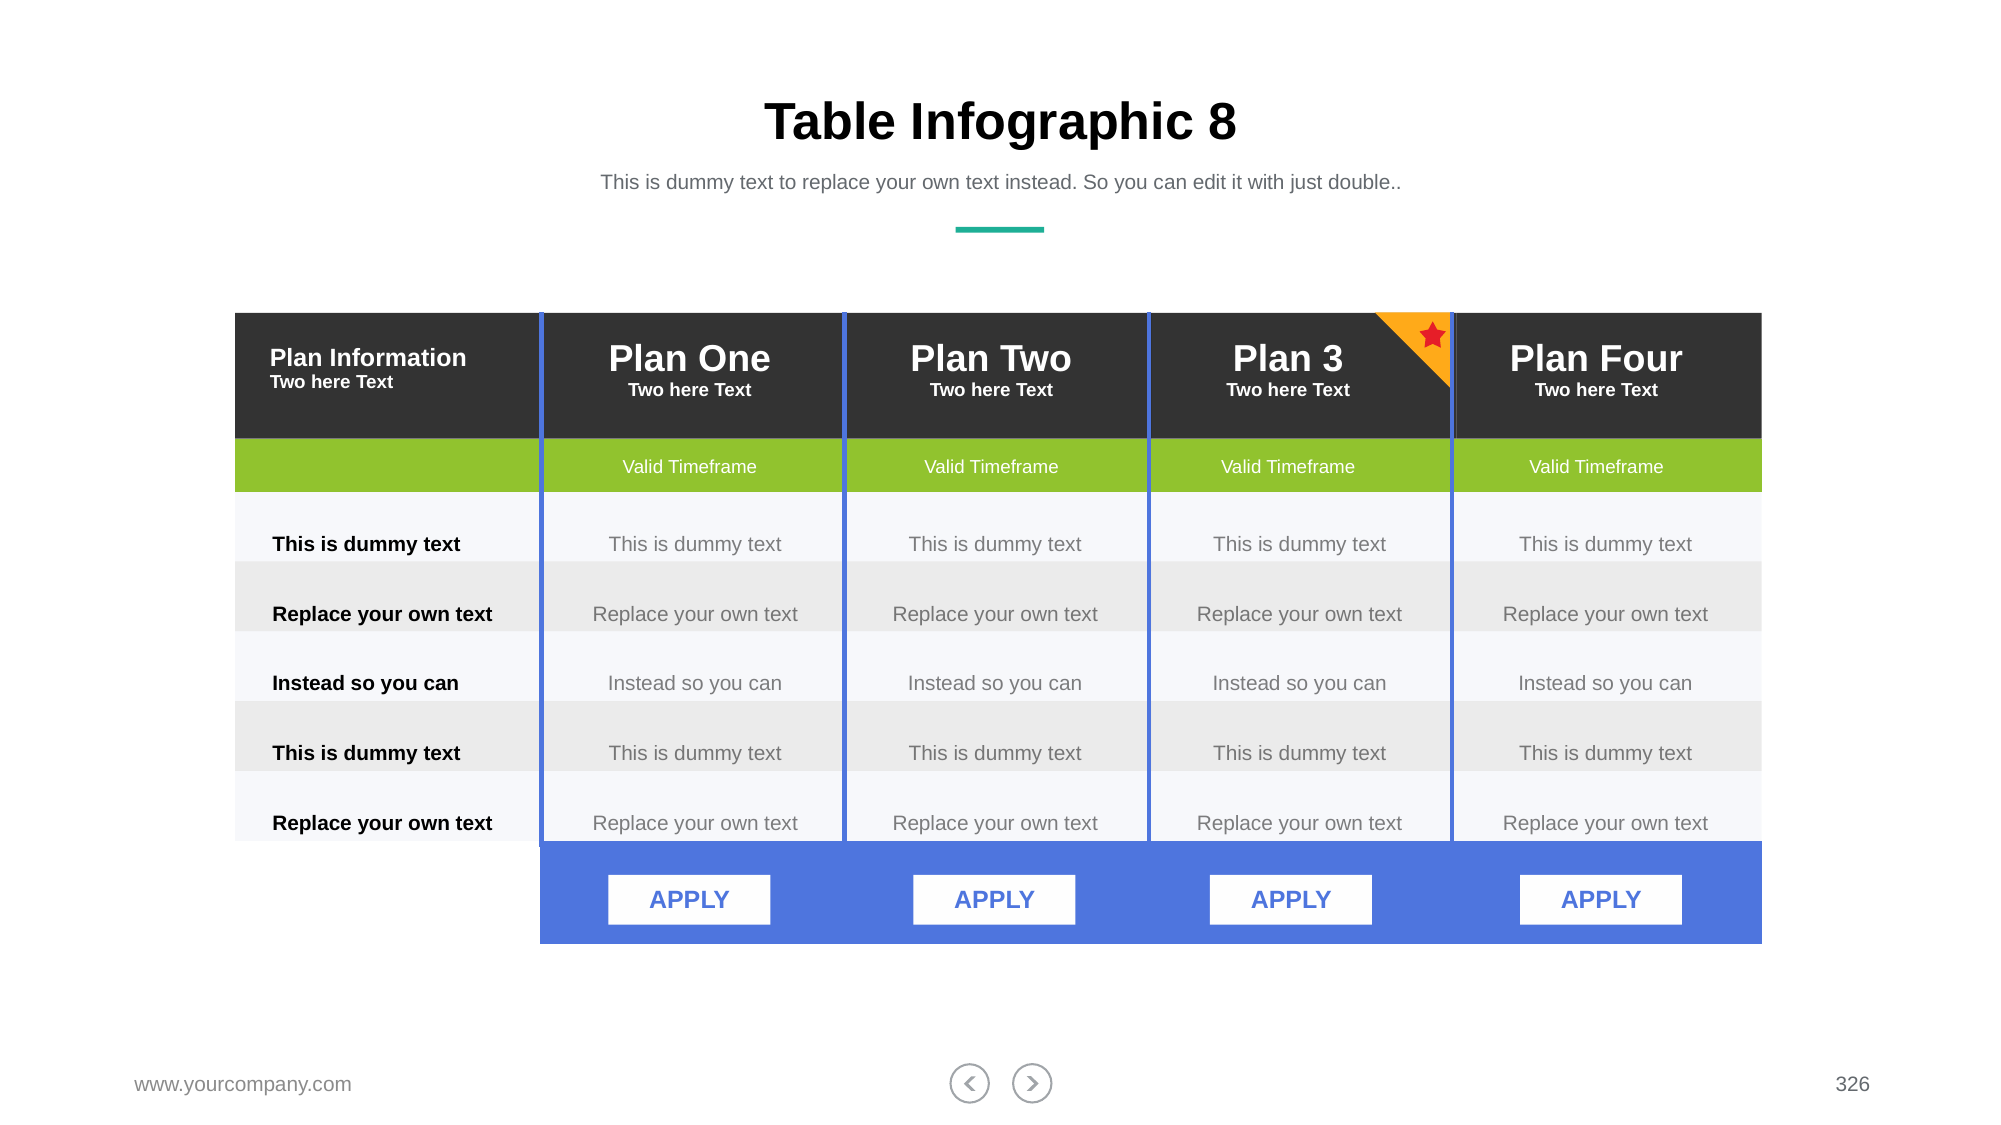

# Table Infographic 8
This is dummy text to replace your own text instead. So you can edit it with just double..

|  |  |  |  |  |
| --- | --- | --- | --- | --- |
|  |  |  |  |  |
|  |  |  |  |  |
|  |  |  |  |  |
|  |  |  |  |  |
|  |  |  |  |  |
|  |  |  |  |  |
|  |  |  |  |  |

Plan Information
Two here Text
Plan One
Two here Text
Plan Two
Two here Text
Plan 3
Two here Text
Plan Four
Two here Text
Valid Timeframe
Valid Timeframe
Valid Timeframe
Valid Timeframe
This is dummy text
Replace your own text
Instead so you can
This is dummy text
Replace your own text
This is dummy text
Replace your own text
Instead so you can
This is dummy text
Replace your own text
This is dummy text
Replace your own text
Instead so you can
This is dummy text
Replace your own text
This is dummy text
Replace your own text
Instead so you can
This is dummy text
Replace your own text
This is dummy text
Replace your own text
Instead so you can
This is dummy text
Replace your own text

APPLY
APPLY
APPLY
APPLY
www.yourcompany.com
326